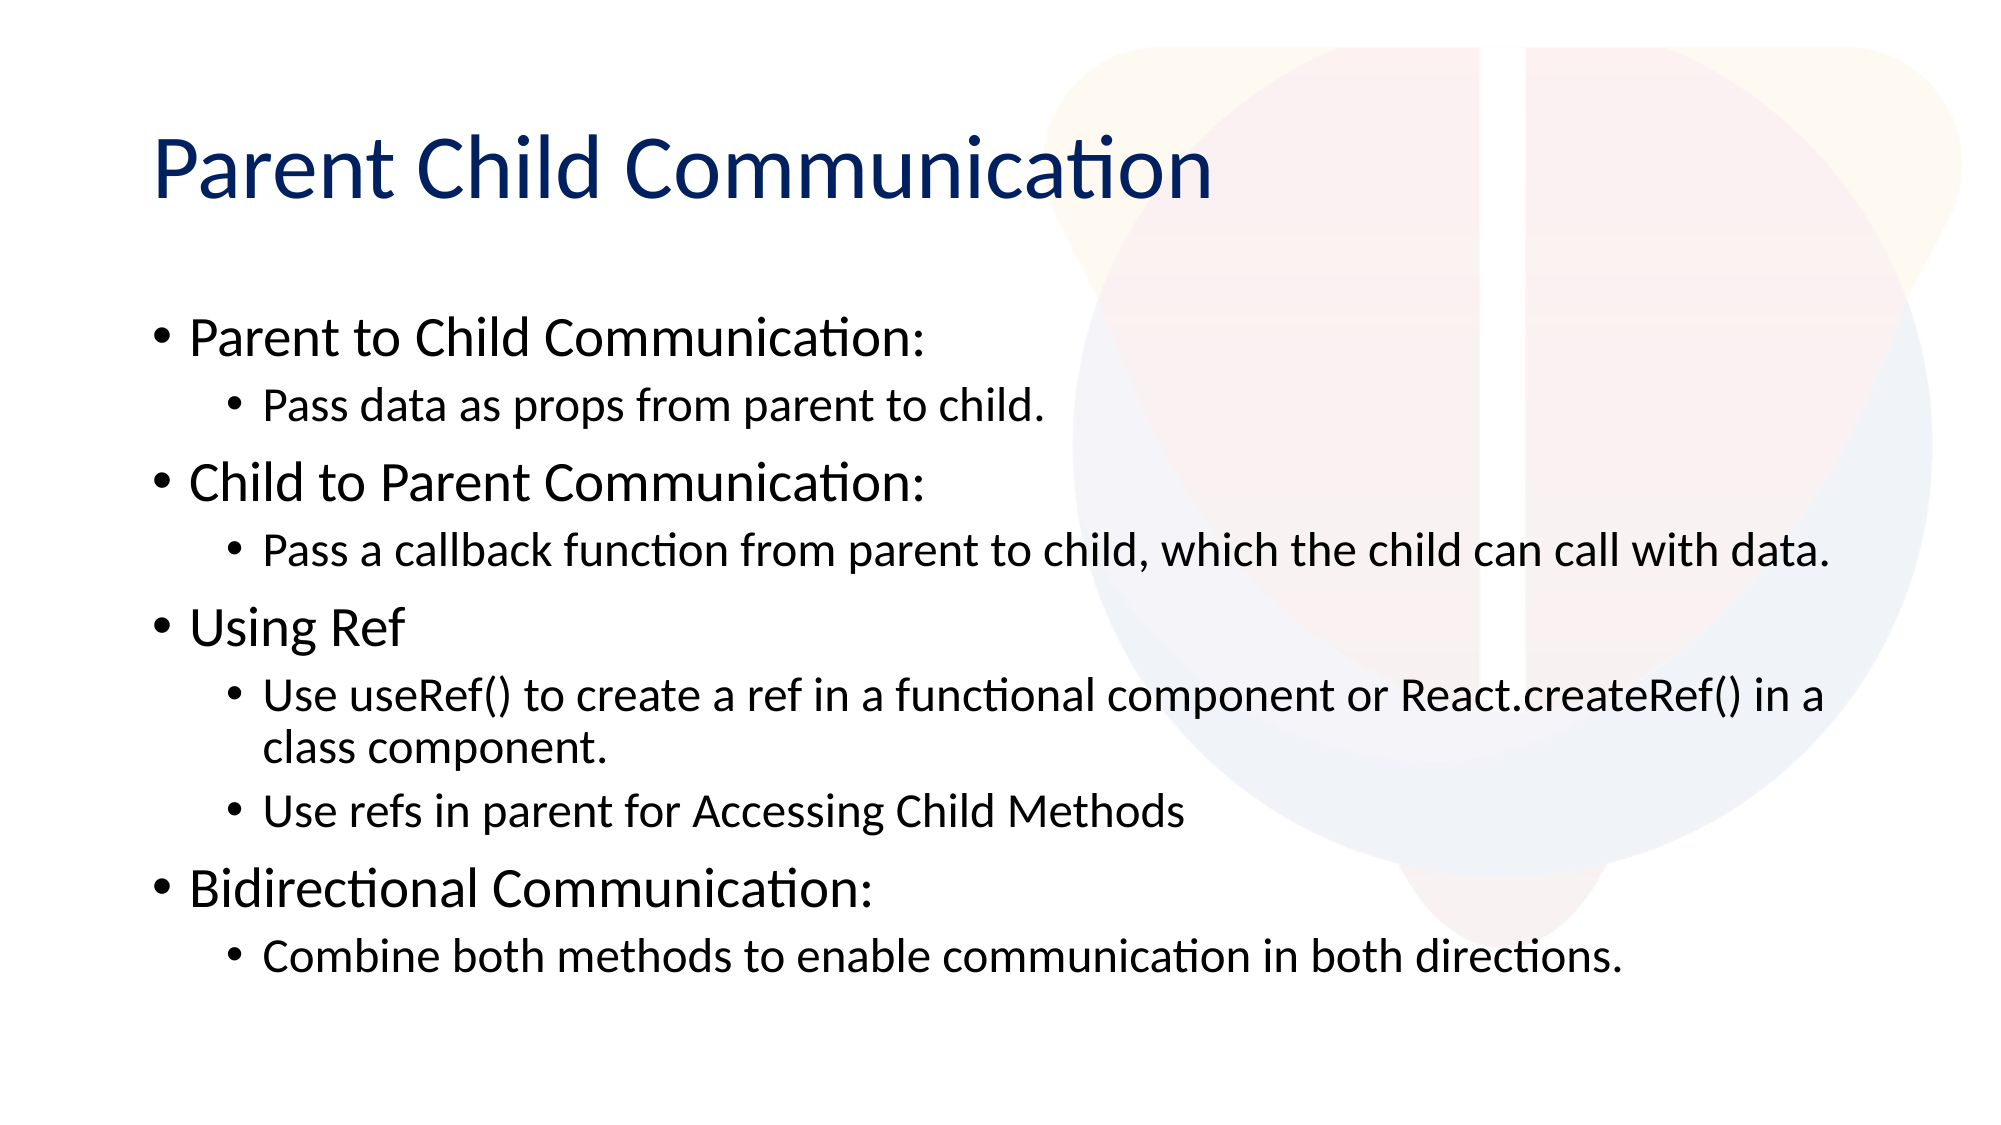

# Parent Child Communication
Parent to Child Communication:
Pass data as props from parent to child.
Child to Parent Communication:
Pass a callback function from parent to child, which the child can call with data.
Using Ref
Use useRef() to create a ref in a functional component or React.createRef() in a class component.
Use refs in parent for Accessing Child Methods
Bidirectional Communication:
Combine both methods to enable communication in both directions.